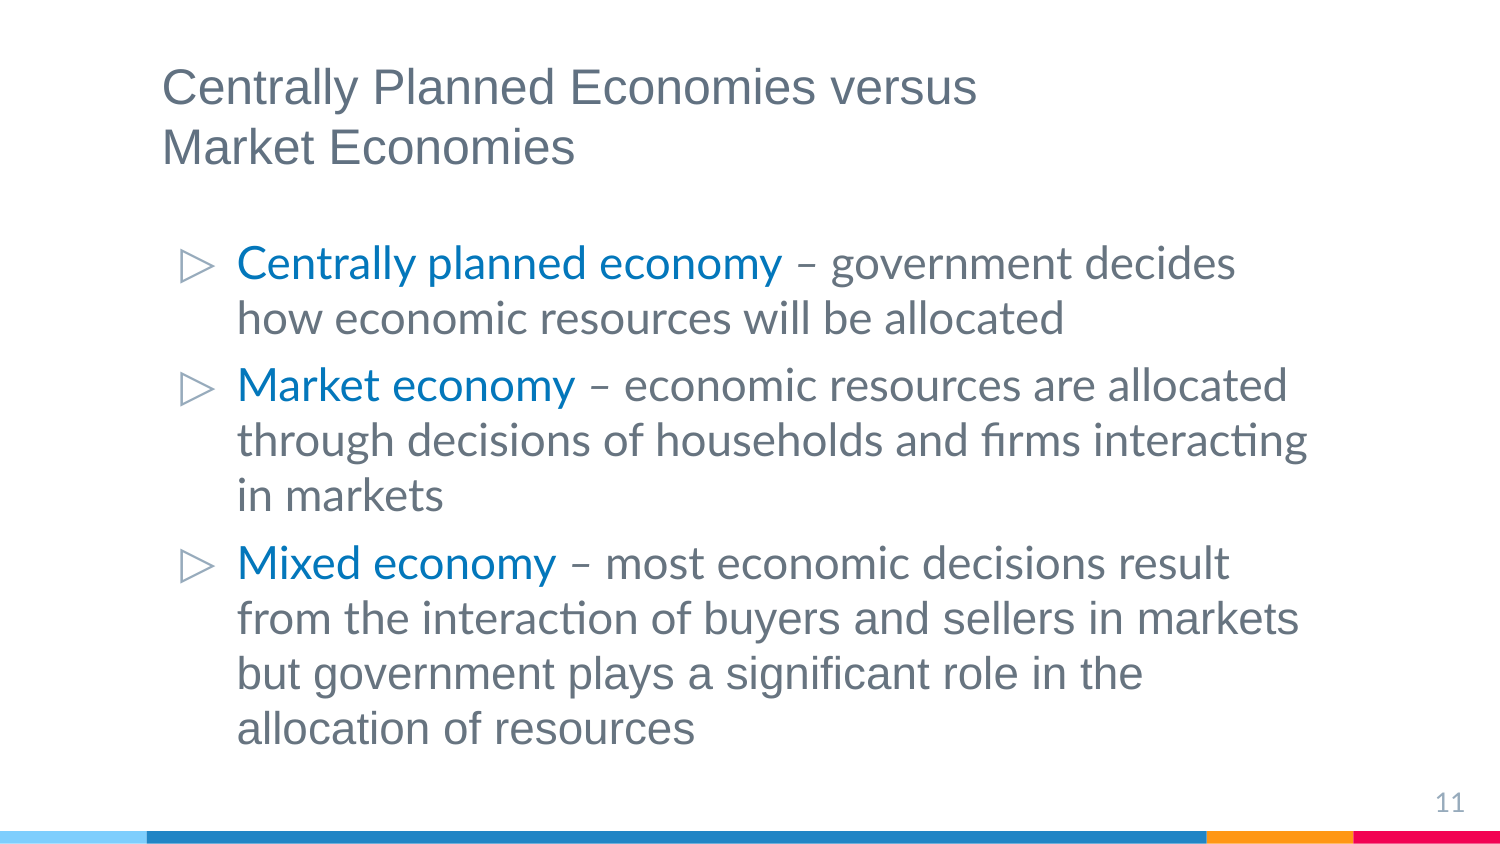

# Centrally Planned Economies versus Market Economies
Centrally planned economy – government decides how economic resources will be allocated
Market economy – economic resources are allocated through decisions of households and firms interacting in markets
Mixed economy – most economic decisions result  from the interaction of buyers and sellers in markets but government plays a significant role in the allocation of resources
11